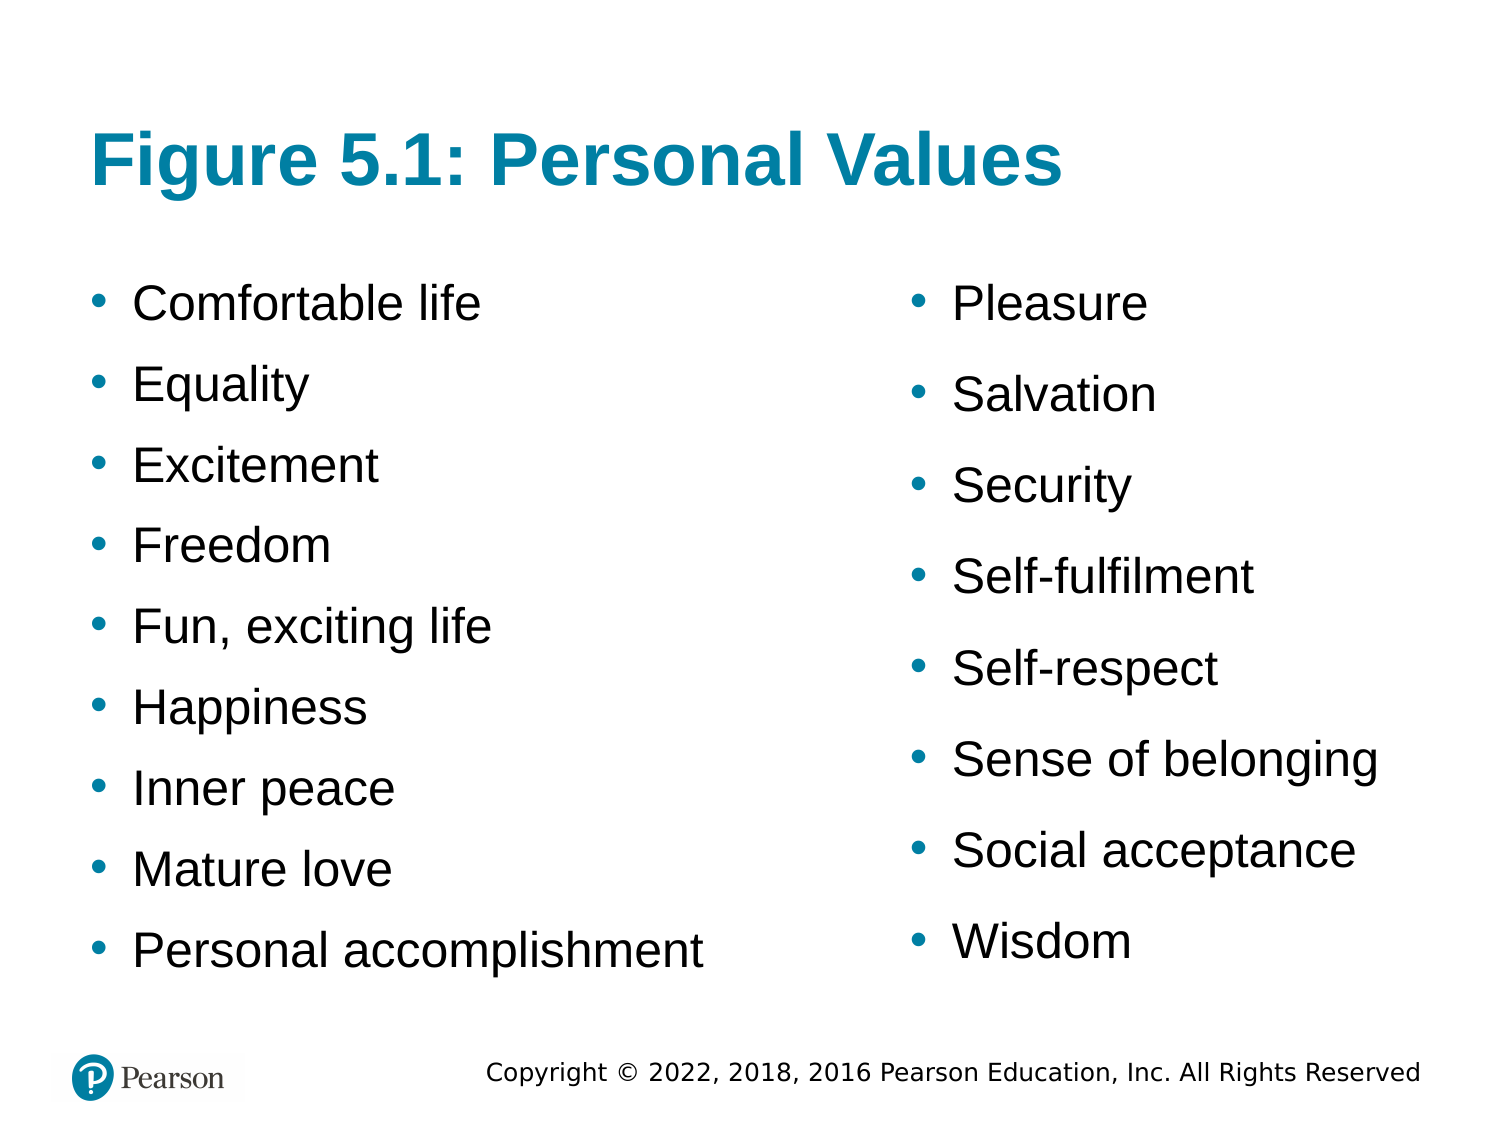

# Figure 5.1: Personal Values
Comfortable life
Equality
Excitement
Freedom
Fun, exciting life
Happiness
Inner peace
Mature love
Personal accomplishment
Pleasure
Salvation
Security
Self-fulfilment
Self-respect
Sense of belonging
Social acceptance
Wisdom